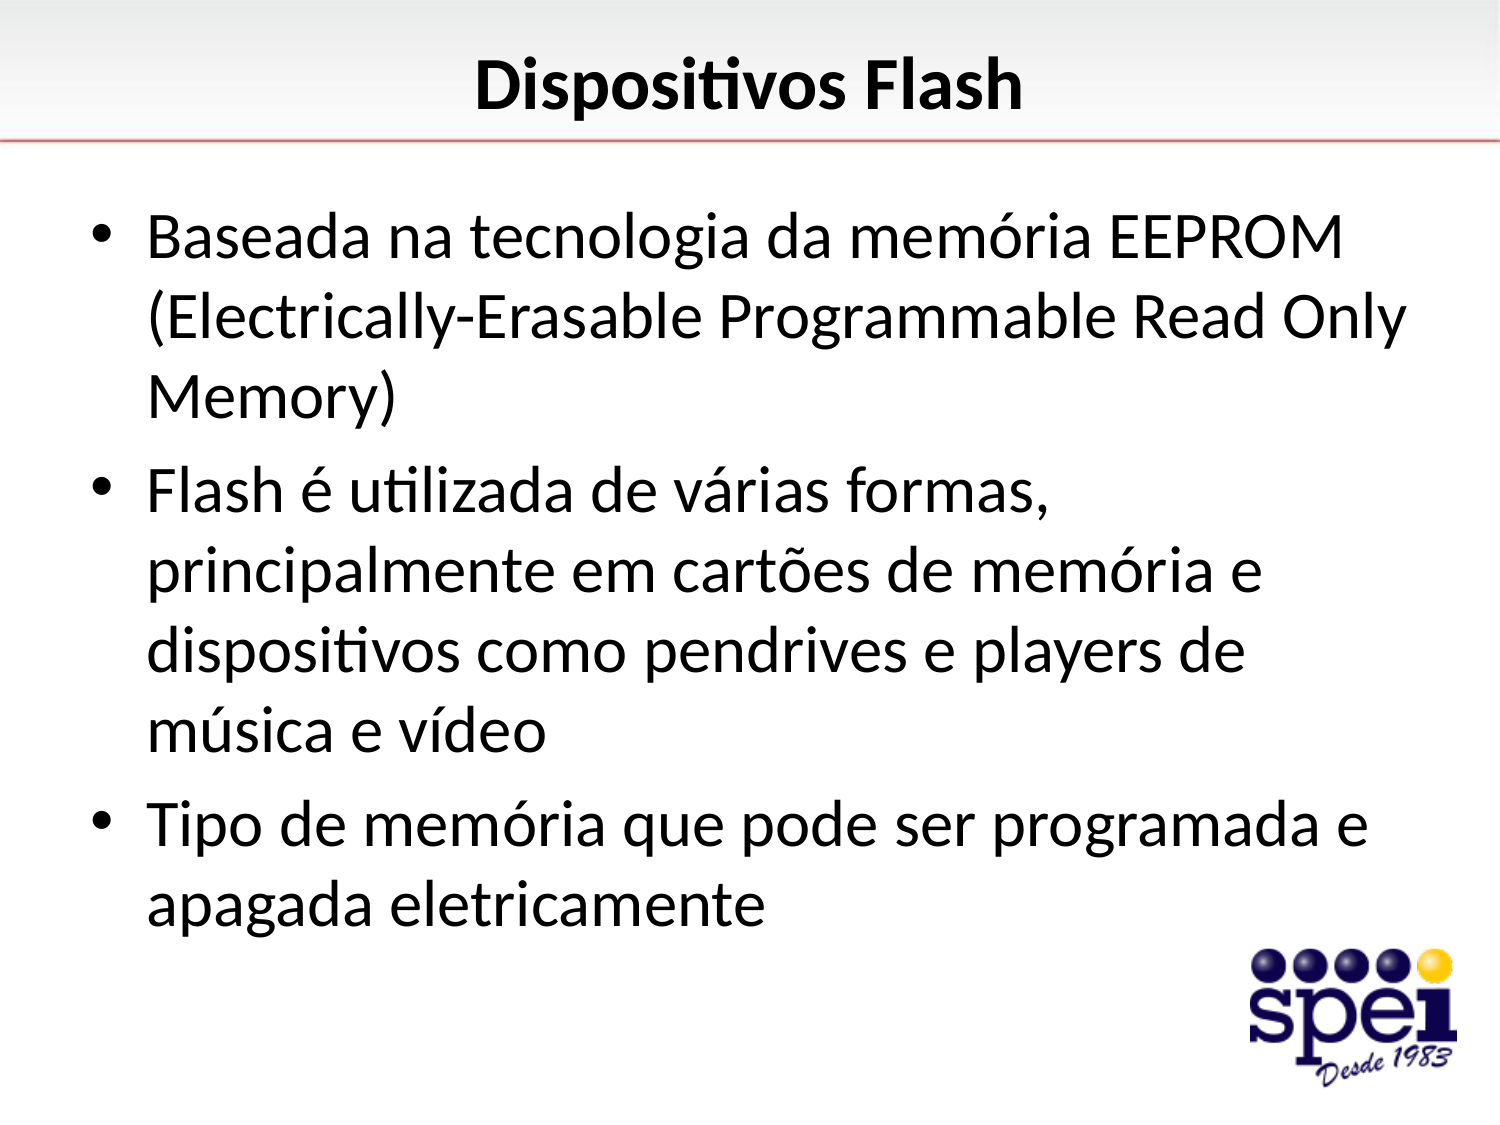

# Dispositivos Flash
Baseada na tecnologia da memória EEPROM (Electrically-Erasable Programmable Read Only Memory)
Flash é utilizada de várias formas, principalmente em cartões de memória e dispositivos como pendrives e players de música e vídeo
Tipo de memória que pode ser programada e apagada eletricamente